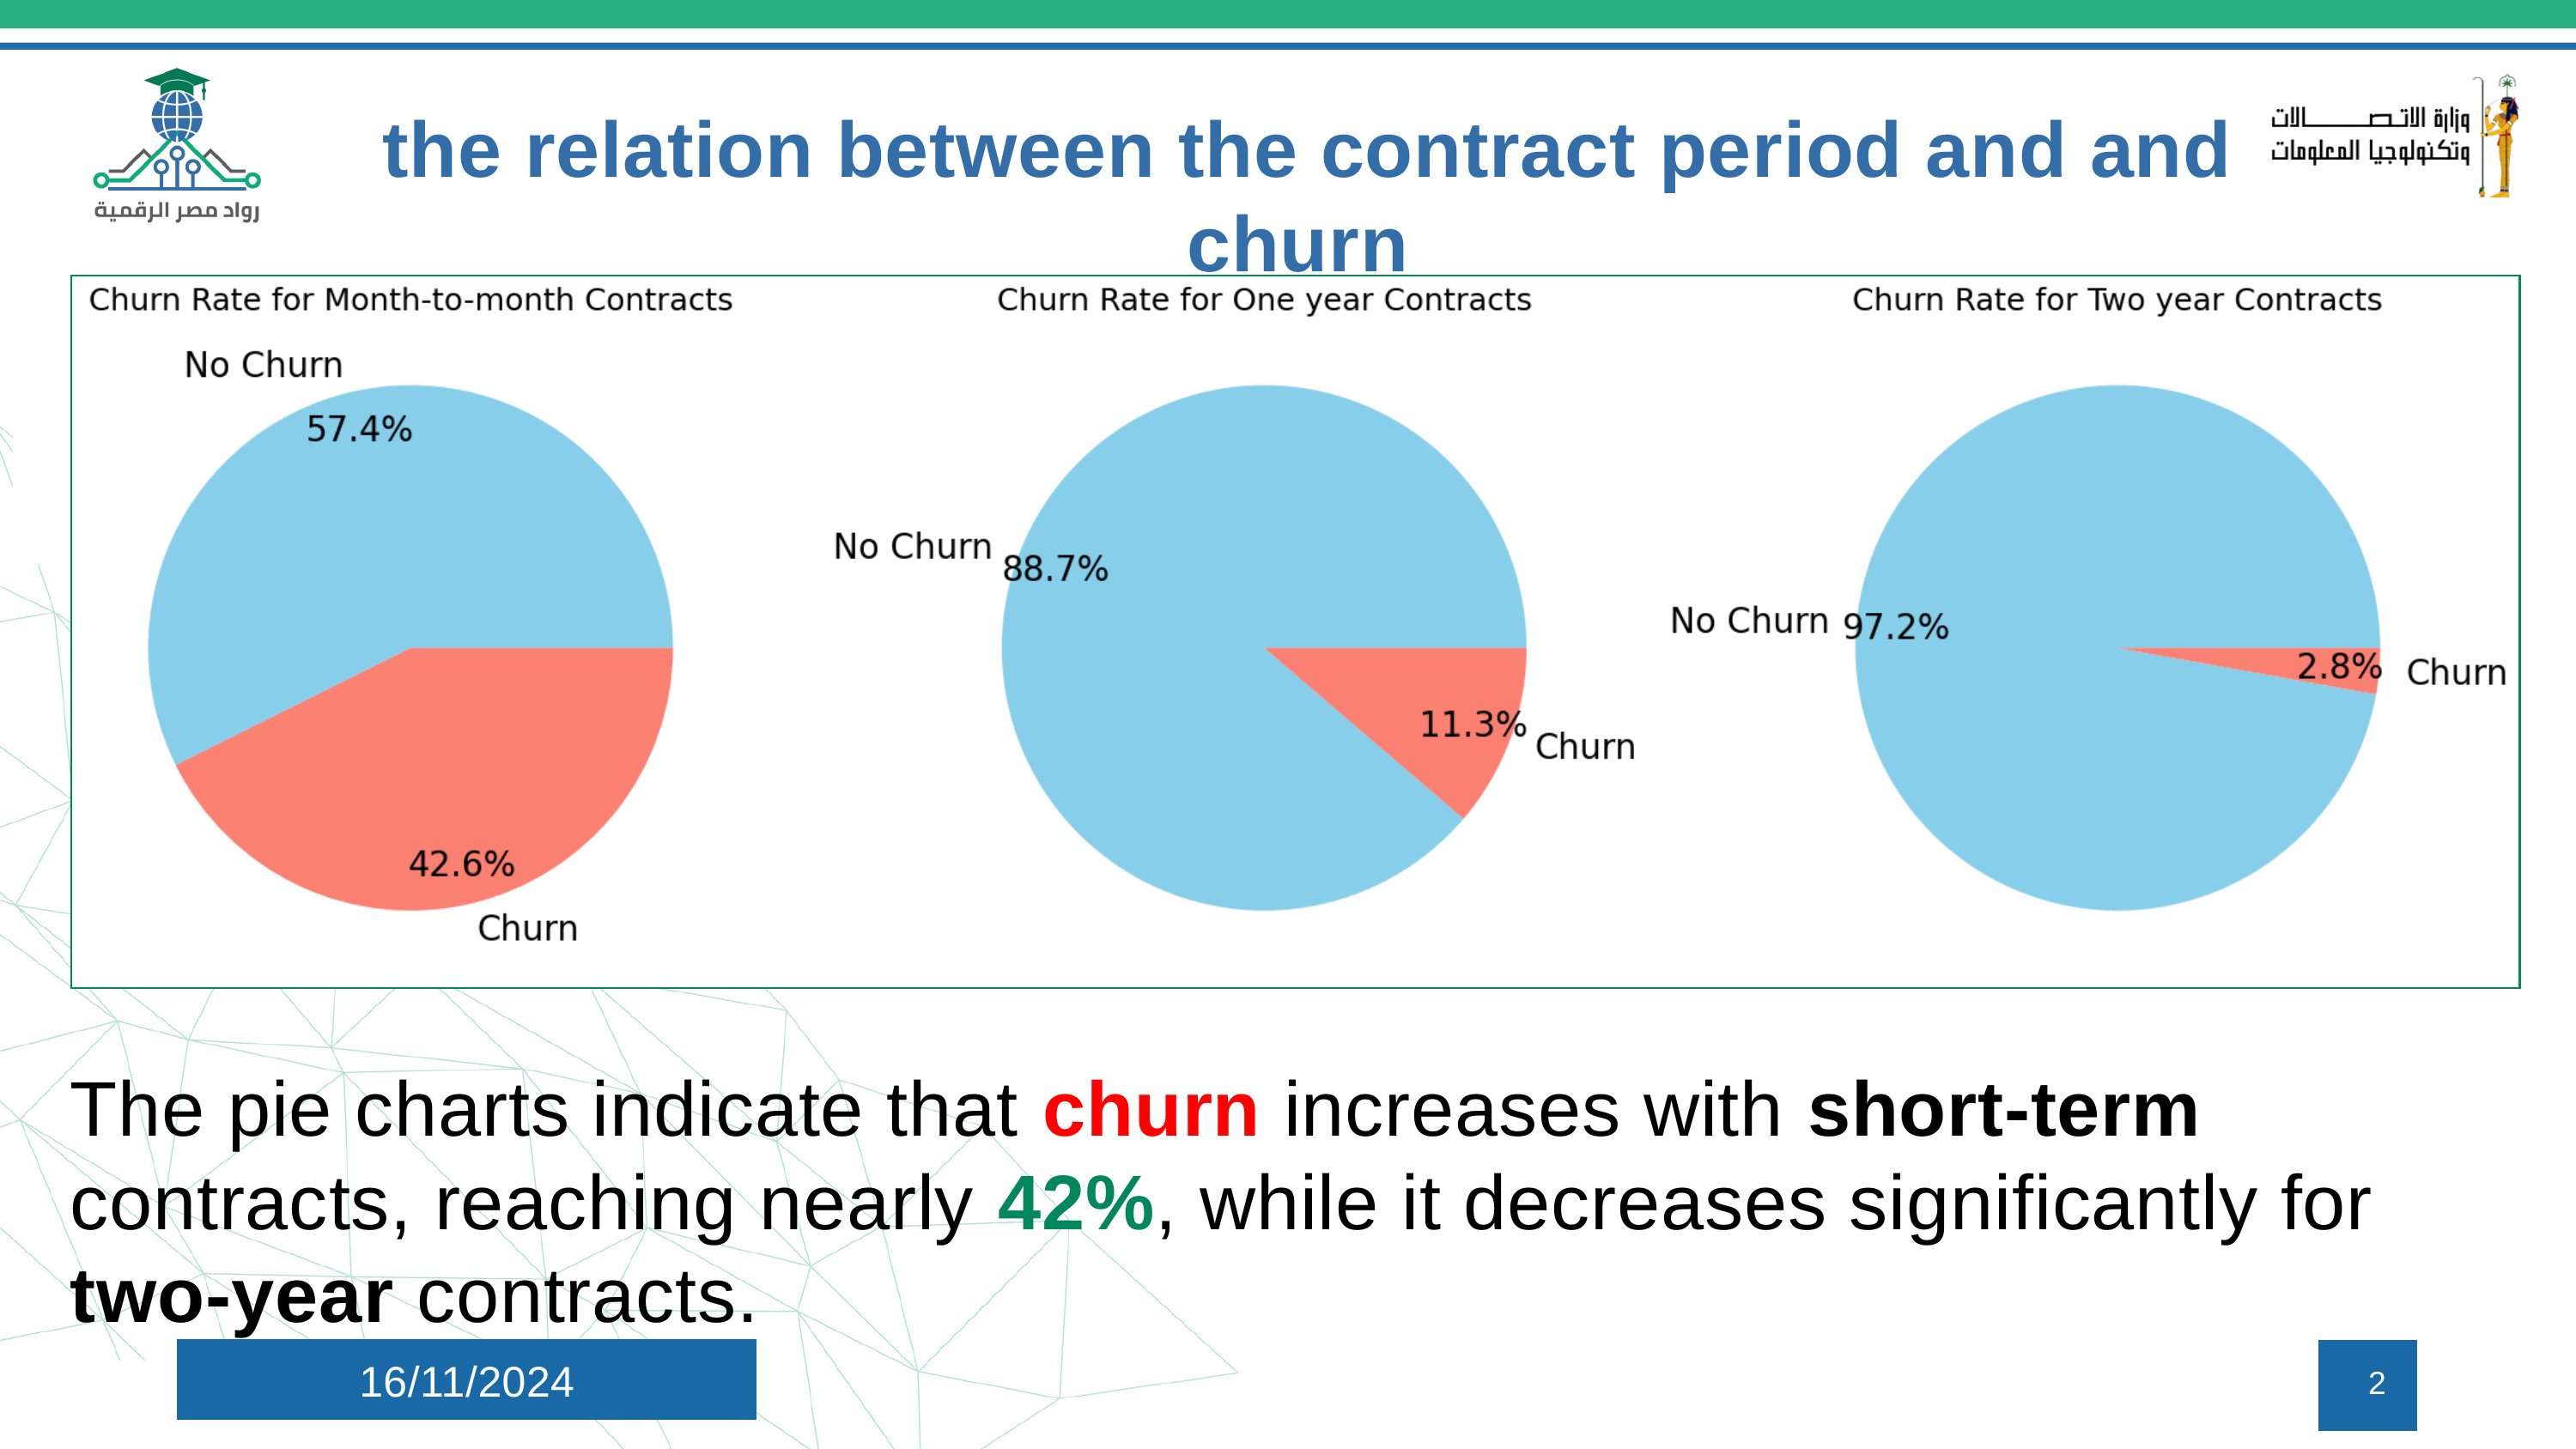

the relation between the contract period and and churn

The pie charts indicate that churn increases with short-term contracts, reaching nearly 42%, while it decreases significantly for two-year contracts.

16/11/2024
2